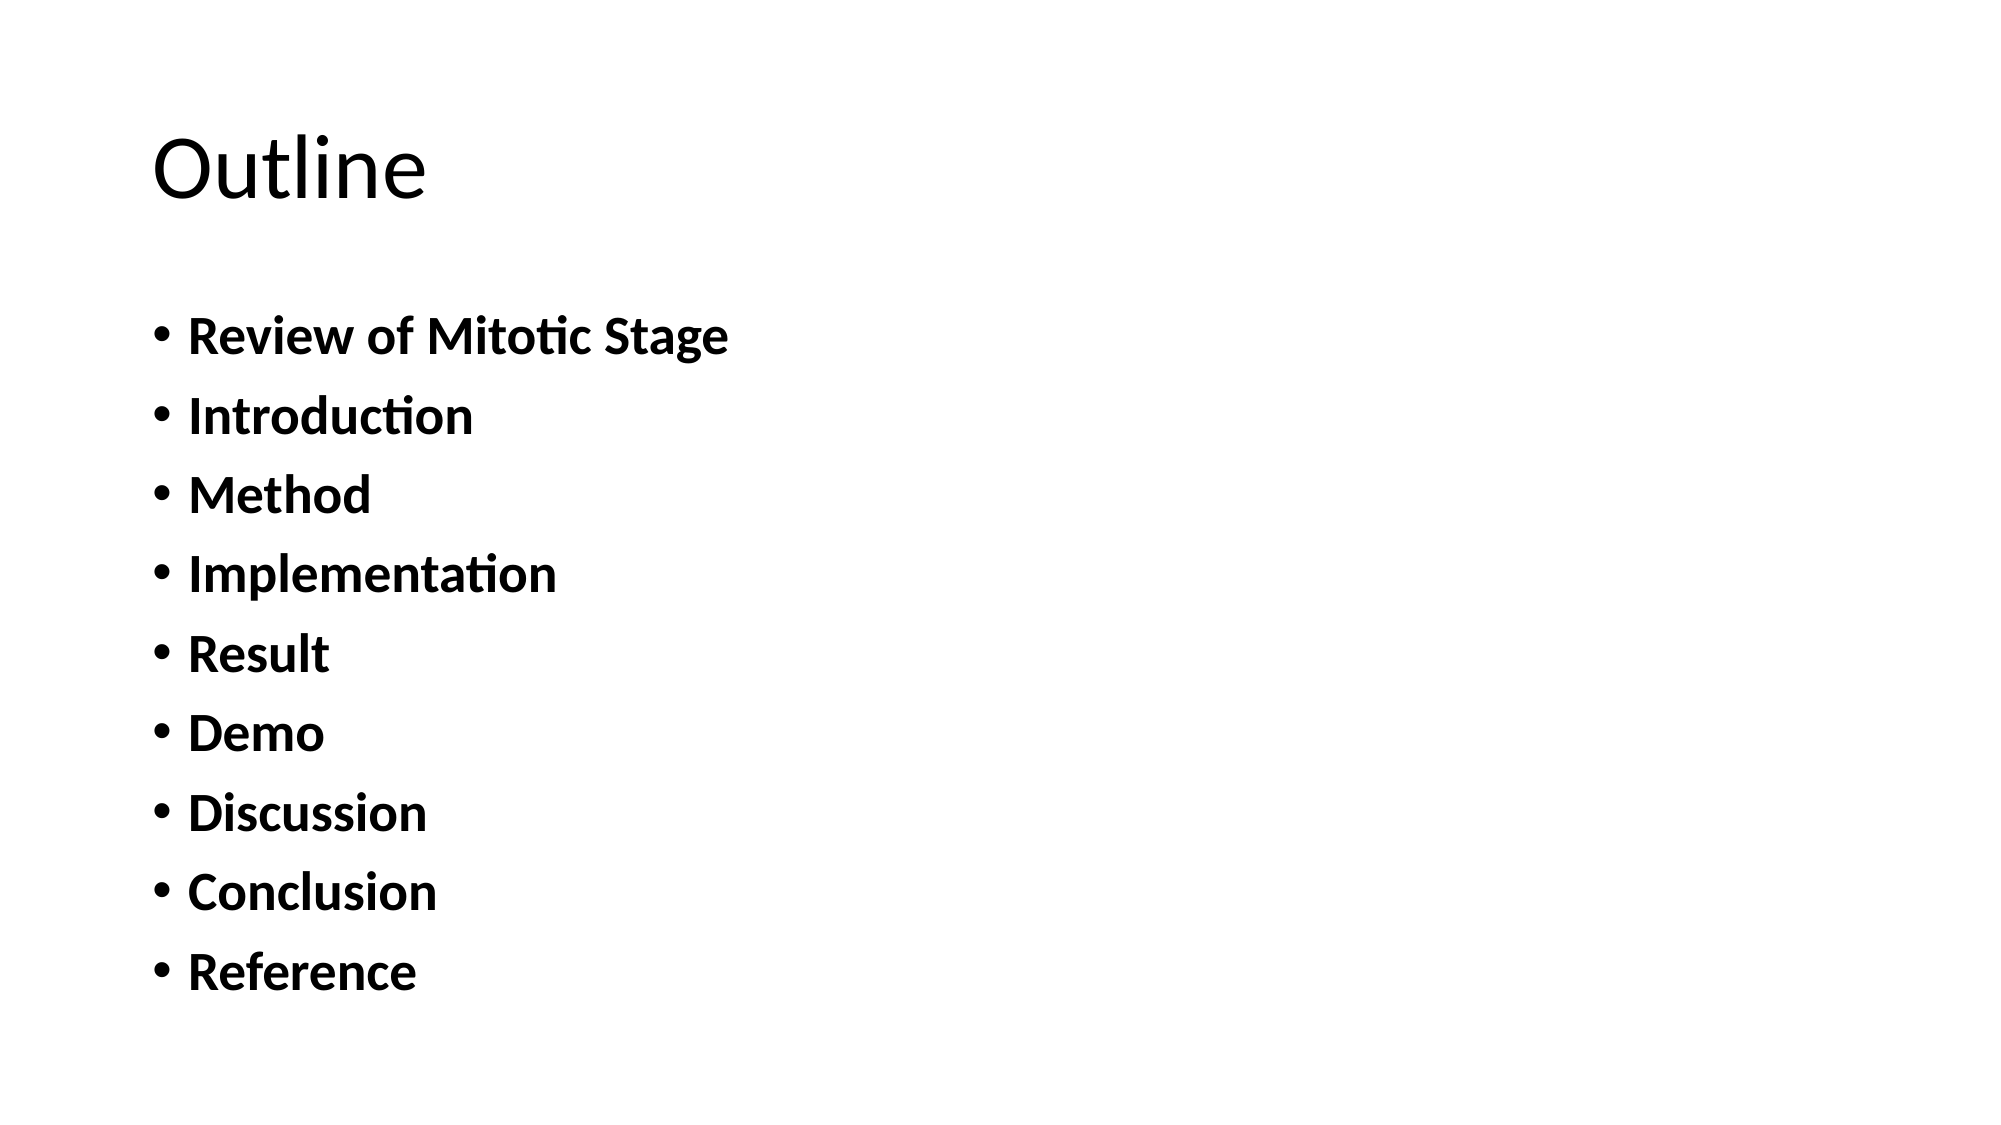

# Outline
Review of Mitotic Stage
Introduction
Method
Implementation
Result
Demo
Discussion
Conclusion
Reference